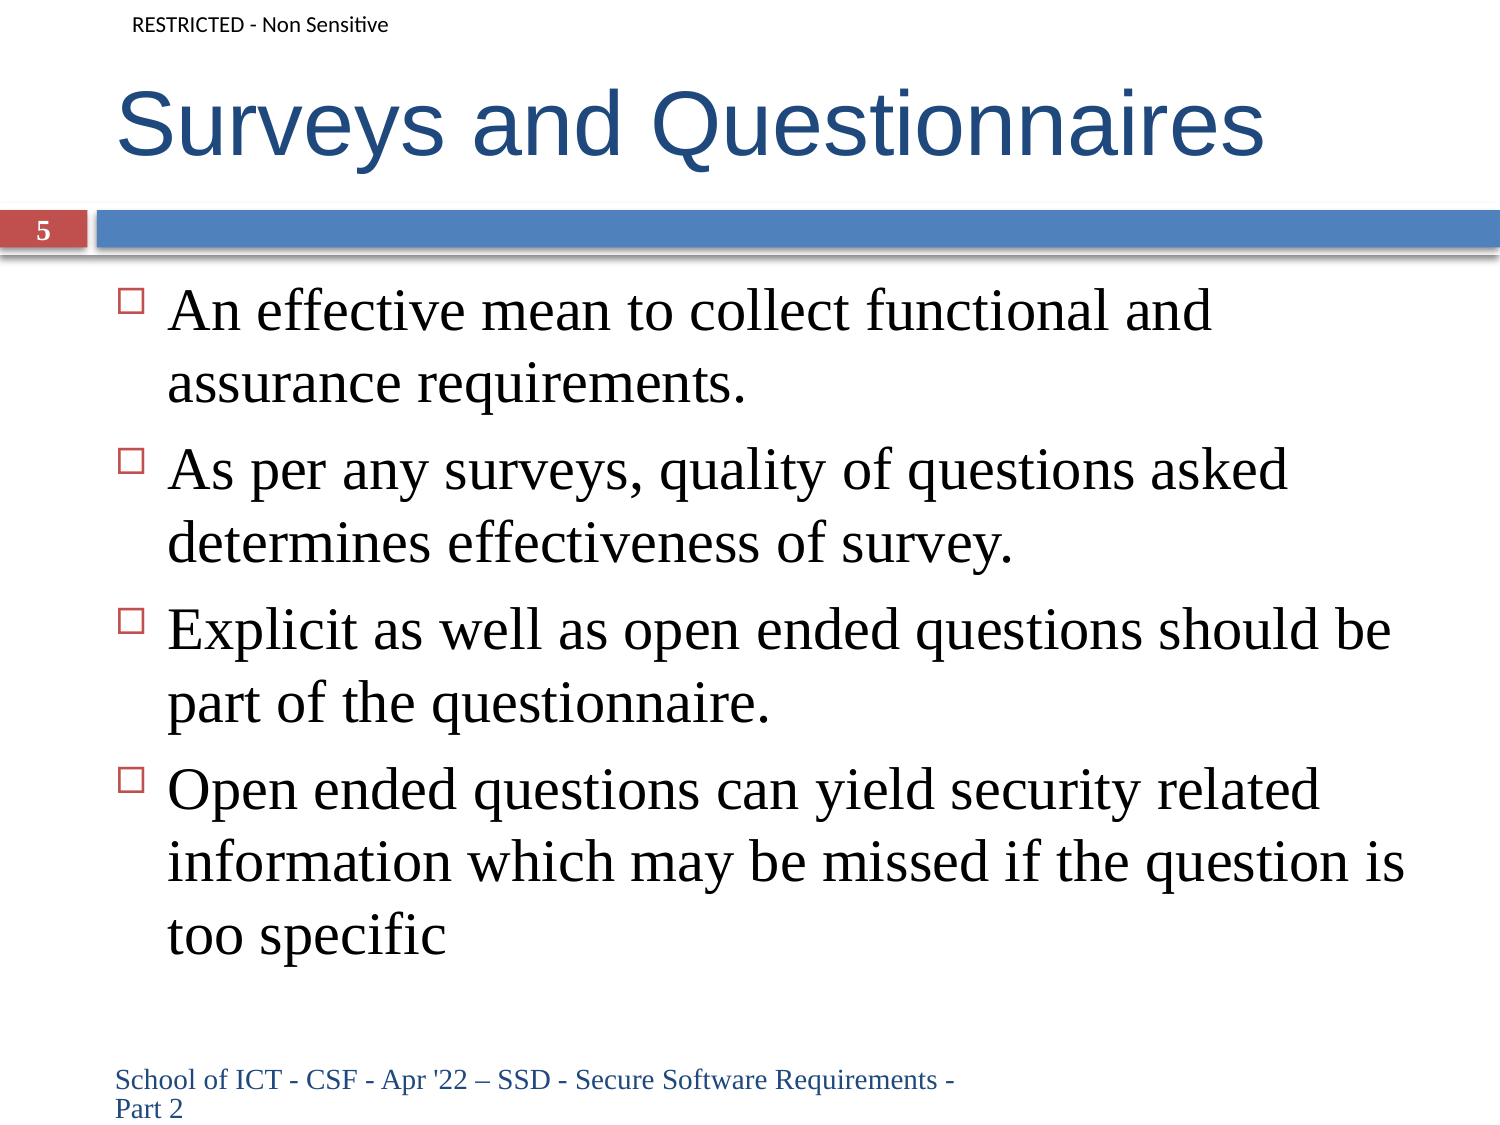

# Surveys and Questionnaires
5
An effective mean to collect functional and assurance requirements.
As per any surveys, quality of questions asked determines effectiveness of survey.
Explicit as well as open ended questions should be part of the questionnaire.
Open ended questions can yield security related information which may be missed if the question is too specific
School of ICT - CSF - Apr '22 – SSD - Secure Software Requirements - Part 2